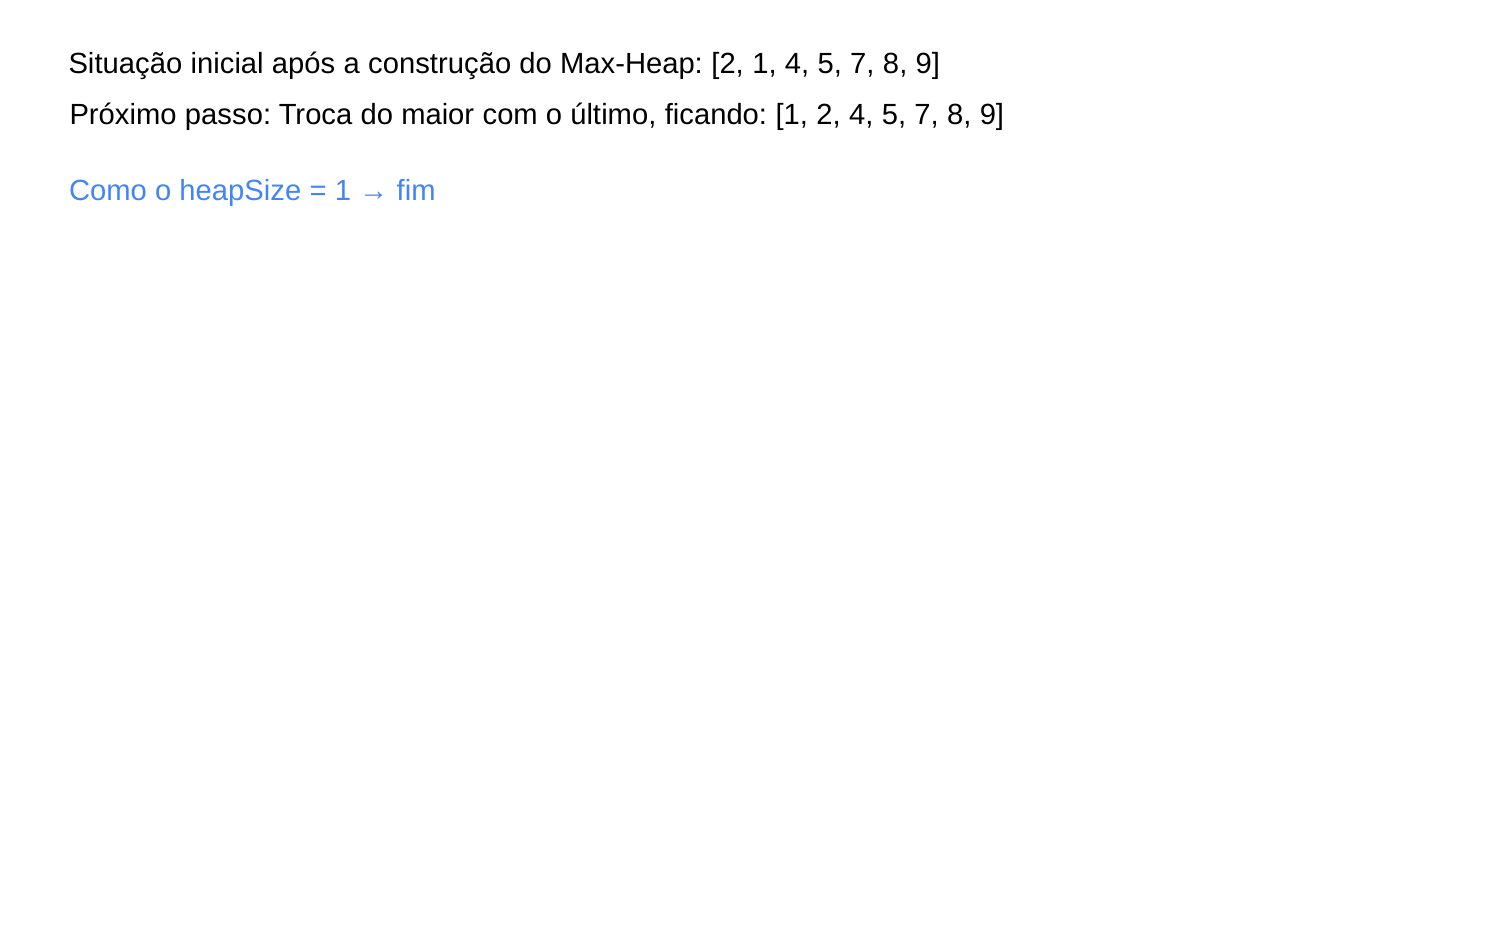

Situação inicial após a construção do Max-Heap: [2, 1, 4, 5, 7, 8, 9]
Próximo passo: Troca do maior com o último, ficando: [1, 2, 4, 5, 7, 8, 9]
Como o heapSize = 1 → fim